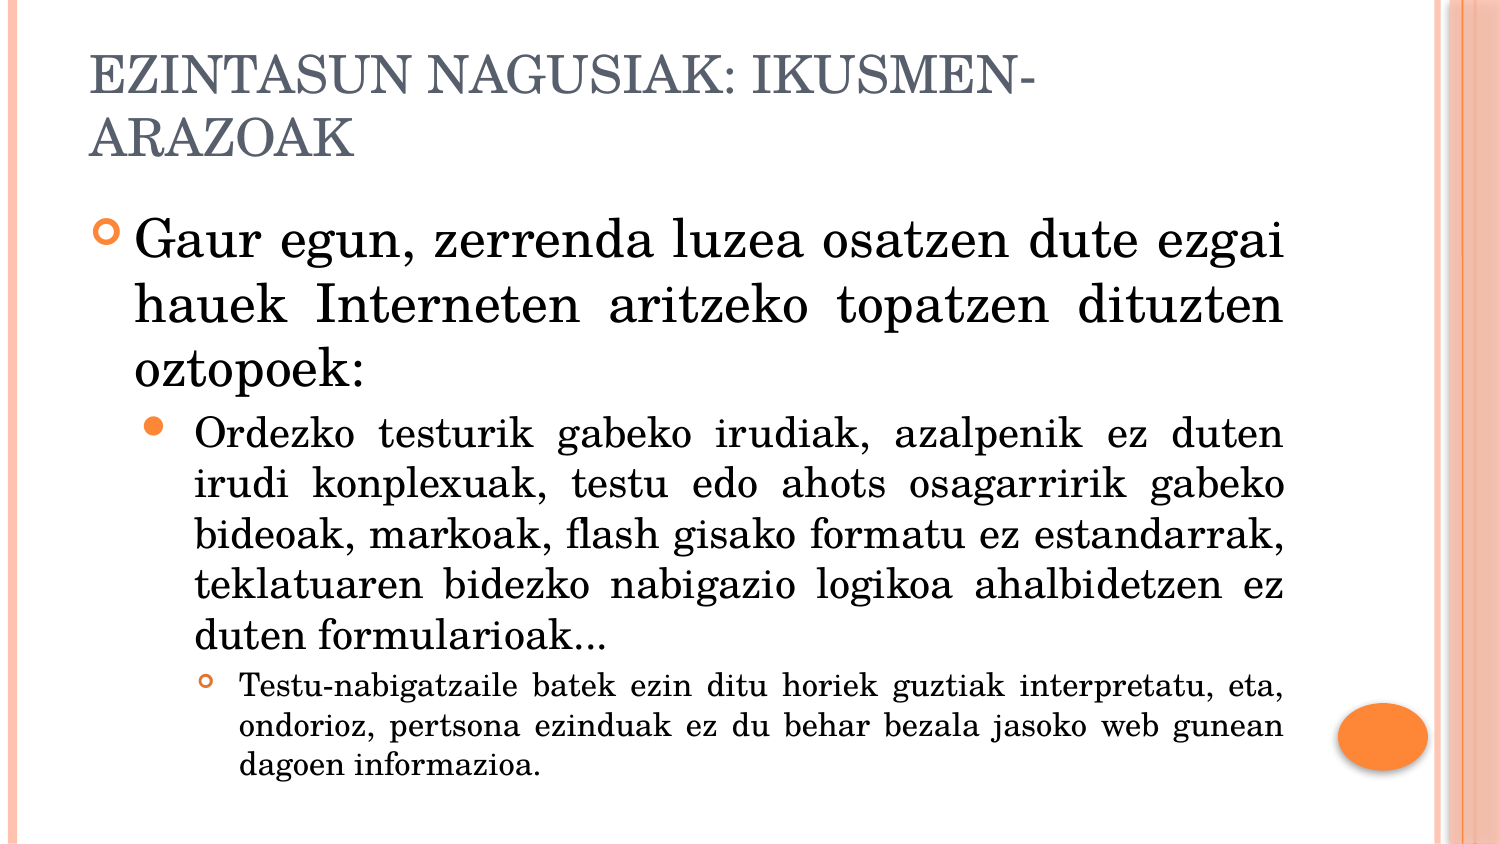

# Ezintasun nagusiak: Ikusmen-arazoak
Gaur egun, zerrenda luzea osatzen dute ezgai hauek Interneten aritzeko topatzen dituzten oztopoek:
Ordezko testurik gabeko irudiak, azalpenik ez duten irudi konplexuak, testu edo ahots osagarririk gabeko bideoak, markoak, flash gisako formatu ez estandarrak, teklatuaren bidezko nabigazio logikoa ahalbidetzen ez duten formularioak...
Testu-nabigatzaile batek ezin ditu horiek guztiak interpretatu, eta, ondorioz, pertsona ezinduak ez du behar bezala jasoko web gunean dagoen informazioa.